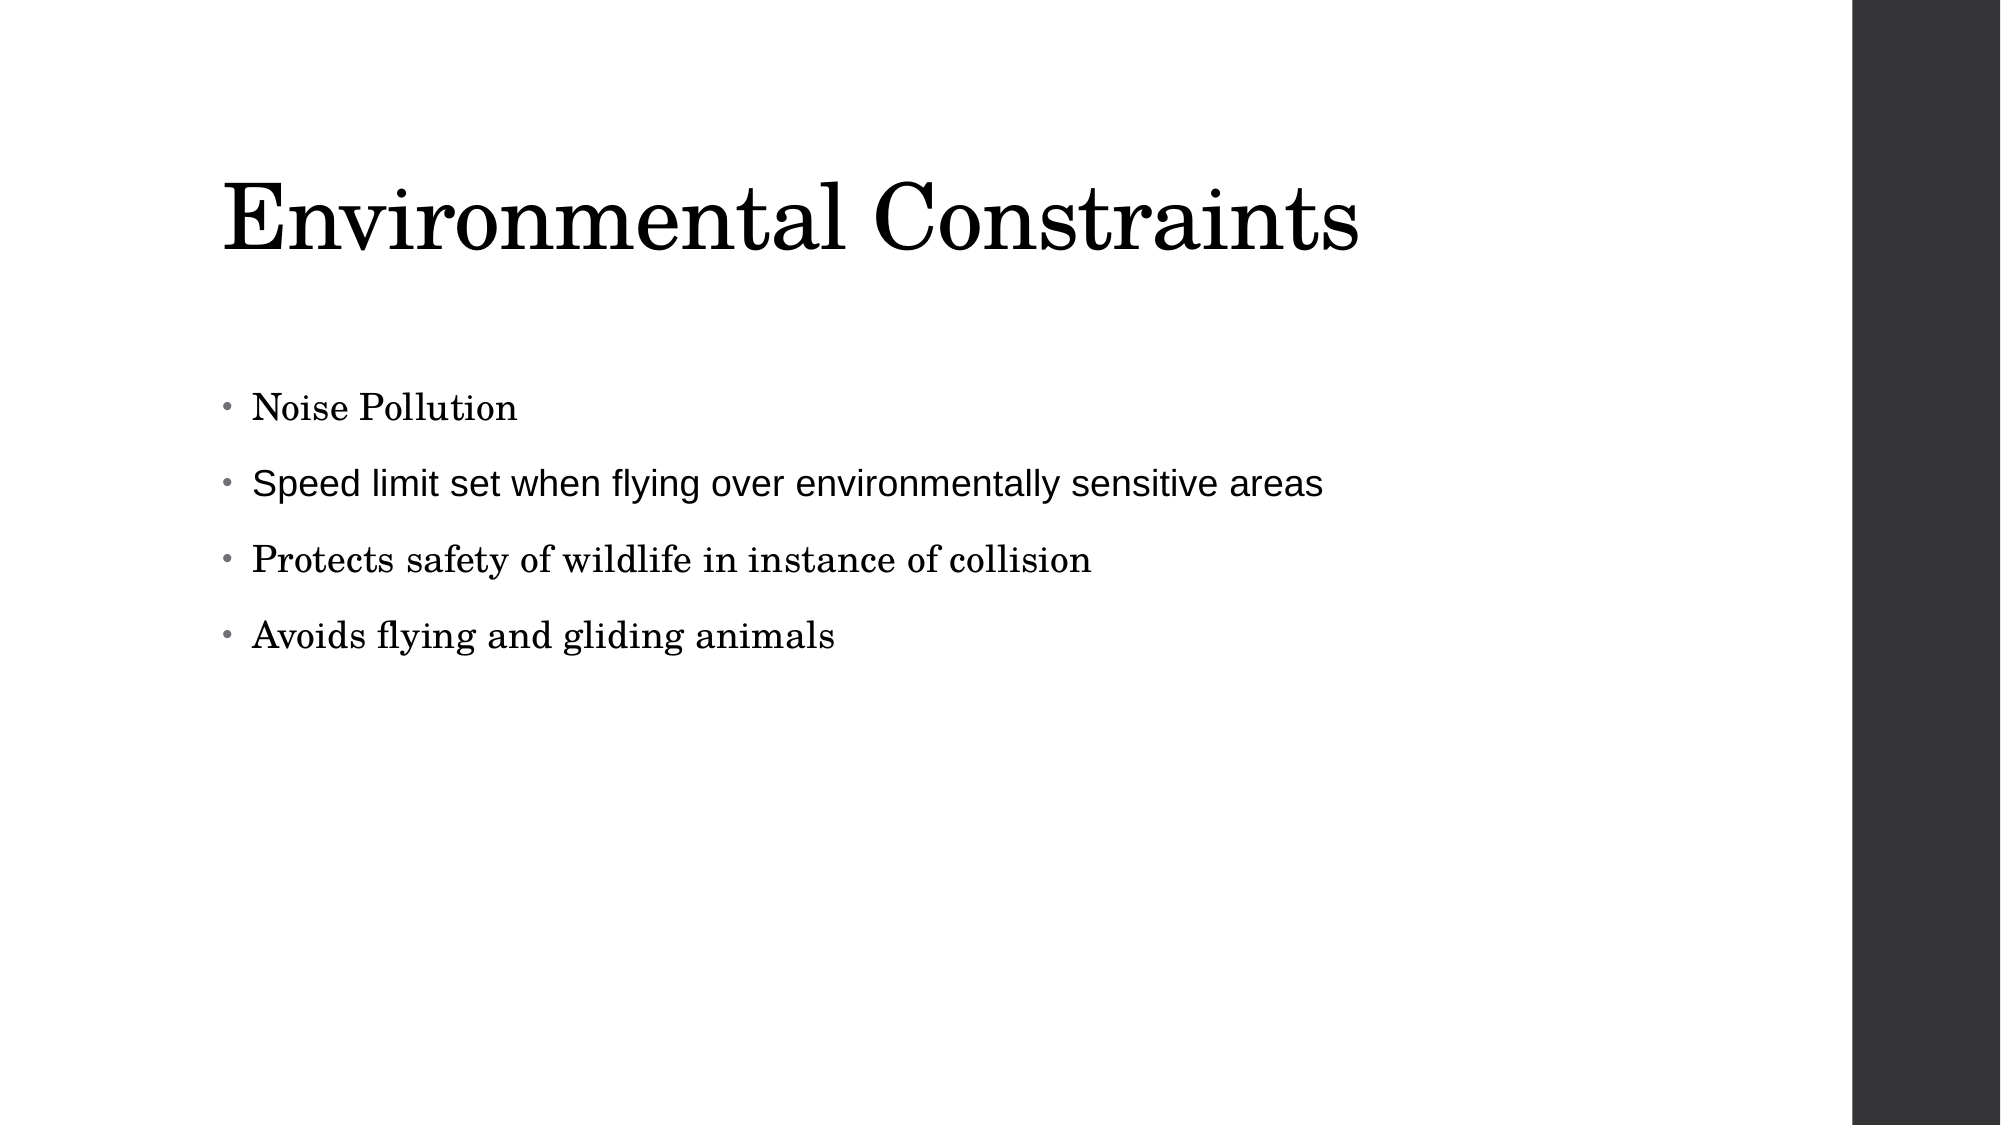

# Environmental Constraints

Noise Pollution
Speed limit set when flying over environmentally sensitive areas
Protects safety of wildlife in instance of collision
Avoids flying and gliding animals